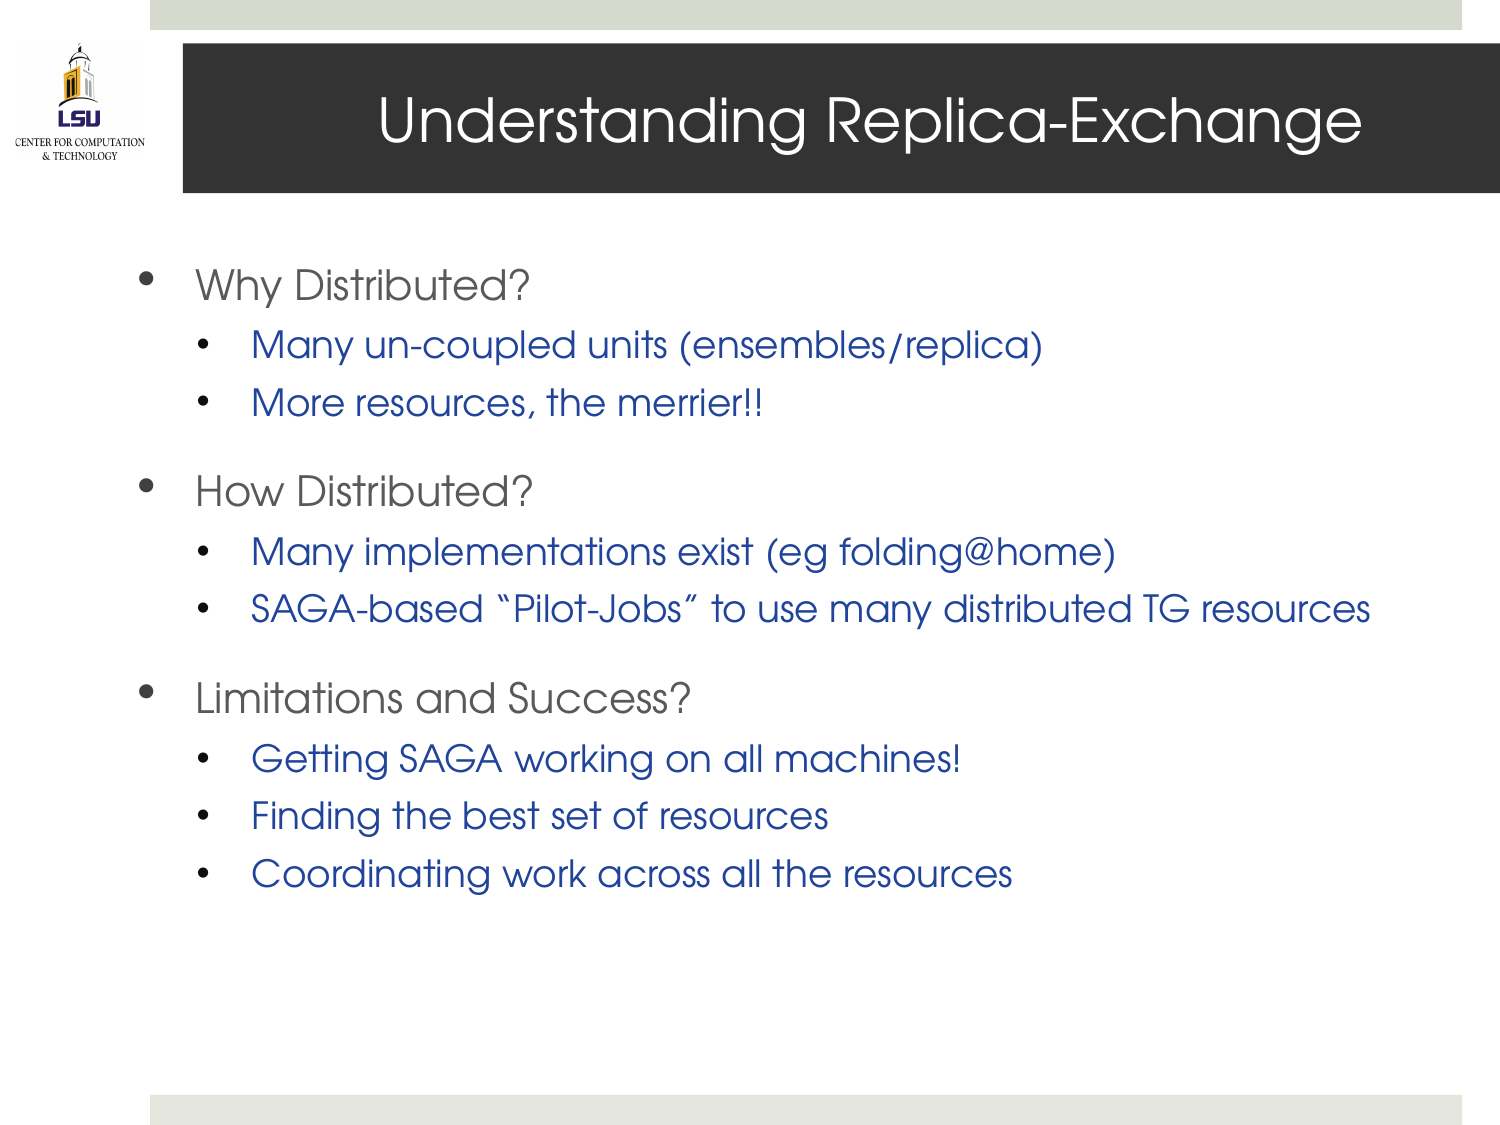

# Understanding Replica-Exchange
Why Distributed?
Many un-coupled units (ensembles/replica)
More resources, the merrier!!
How Distributed?
Many implementations exist (eg folding@home)
SAGA-based “Pilot-Jobs” to use many distributed TG resources
Limitations and Success?
Getting SAGA working on all machines!
Finding the best set of resources
Coordinating work across all the resources